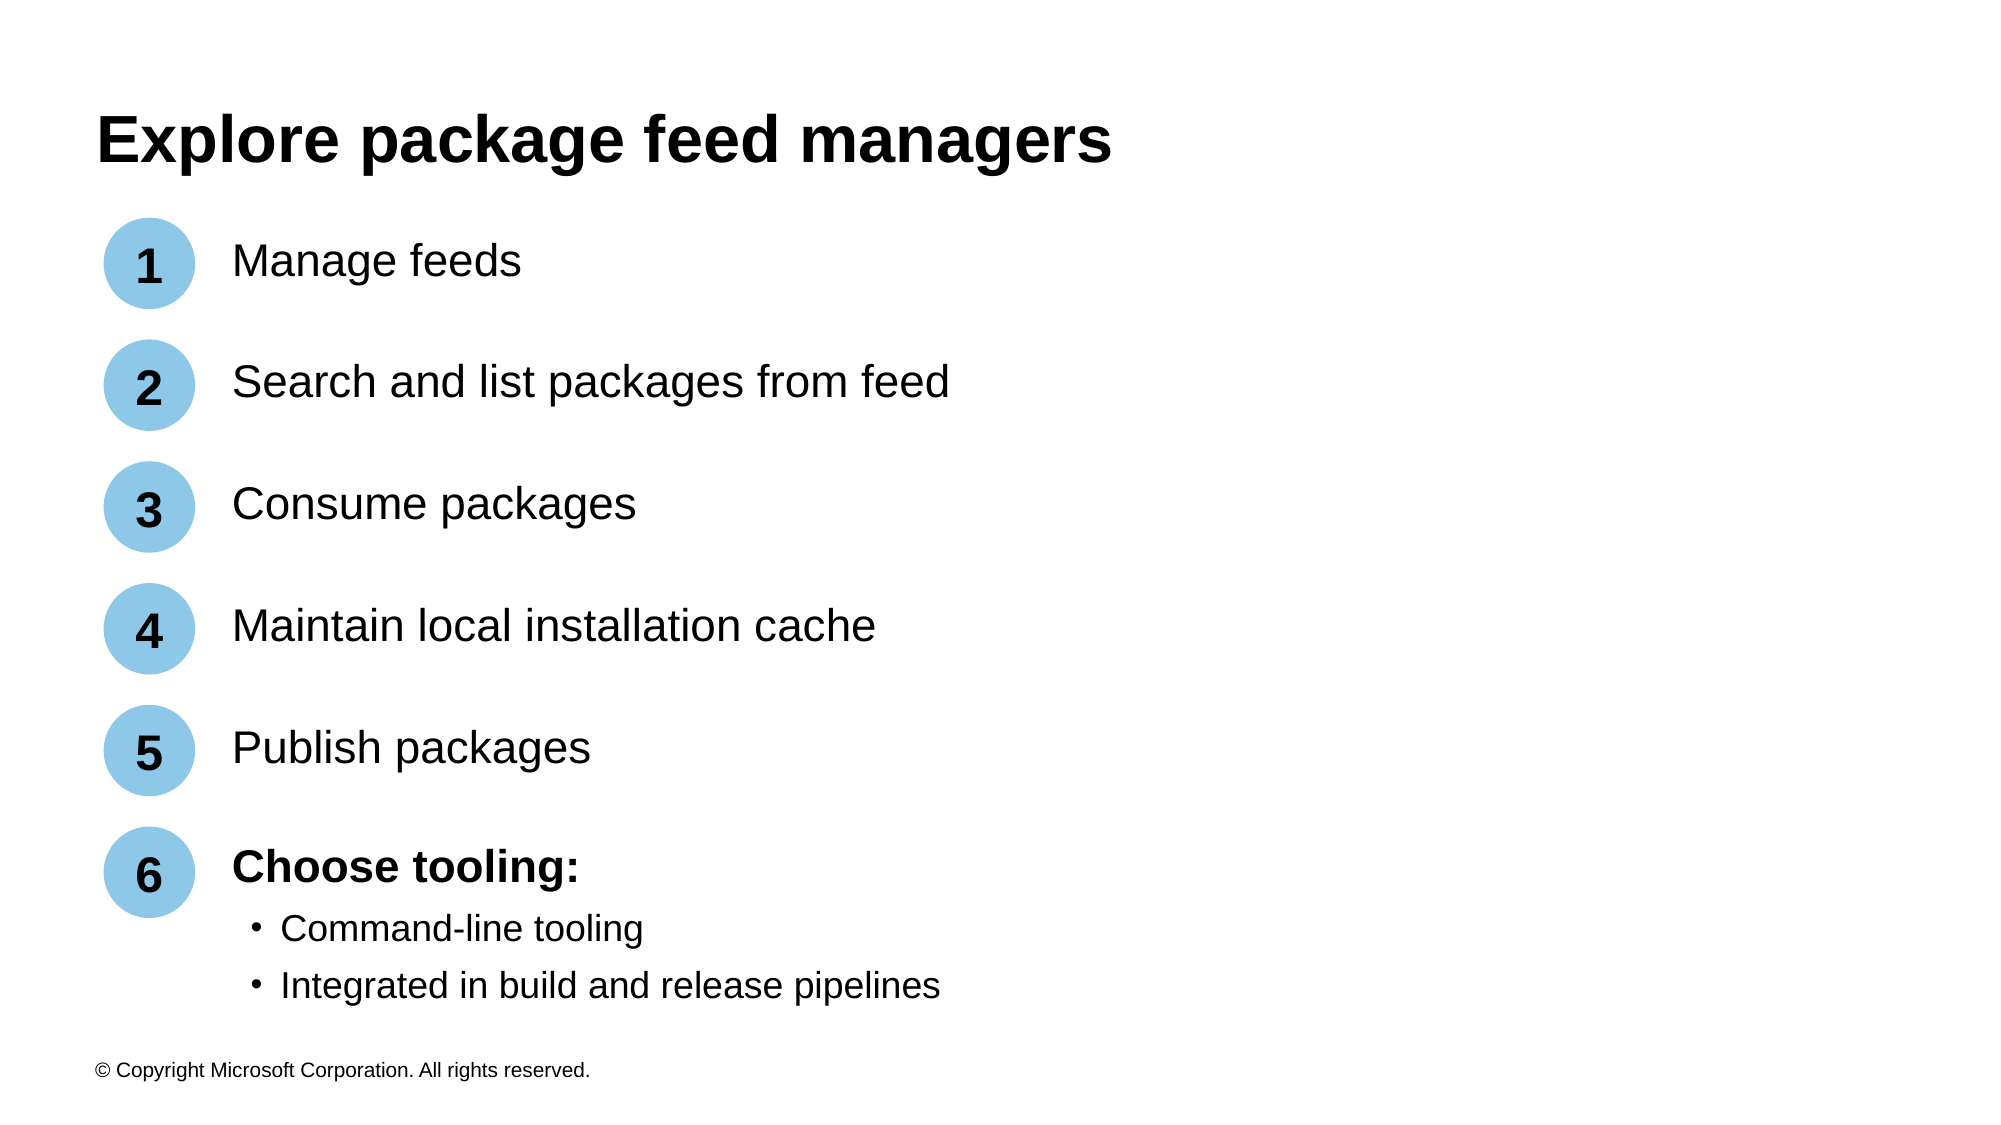

# Explore package feed managers
1
Manage feeds
2
Search and list packages from feed
3
Consume packages
4
Maintain local installation cache
5
Publish packages
6
Choose tooling:
Command-line tooling
Integrated in build and release pipelines